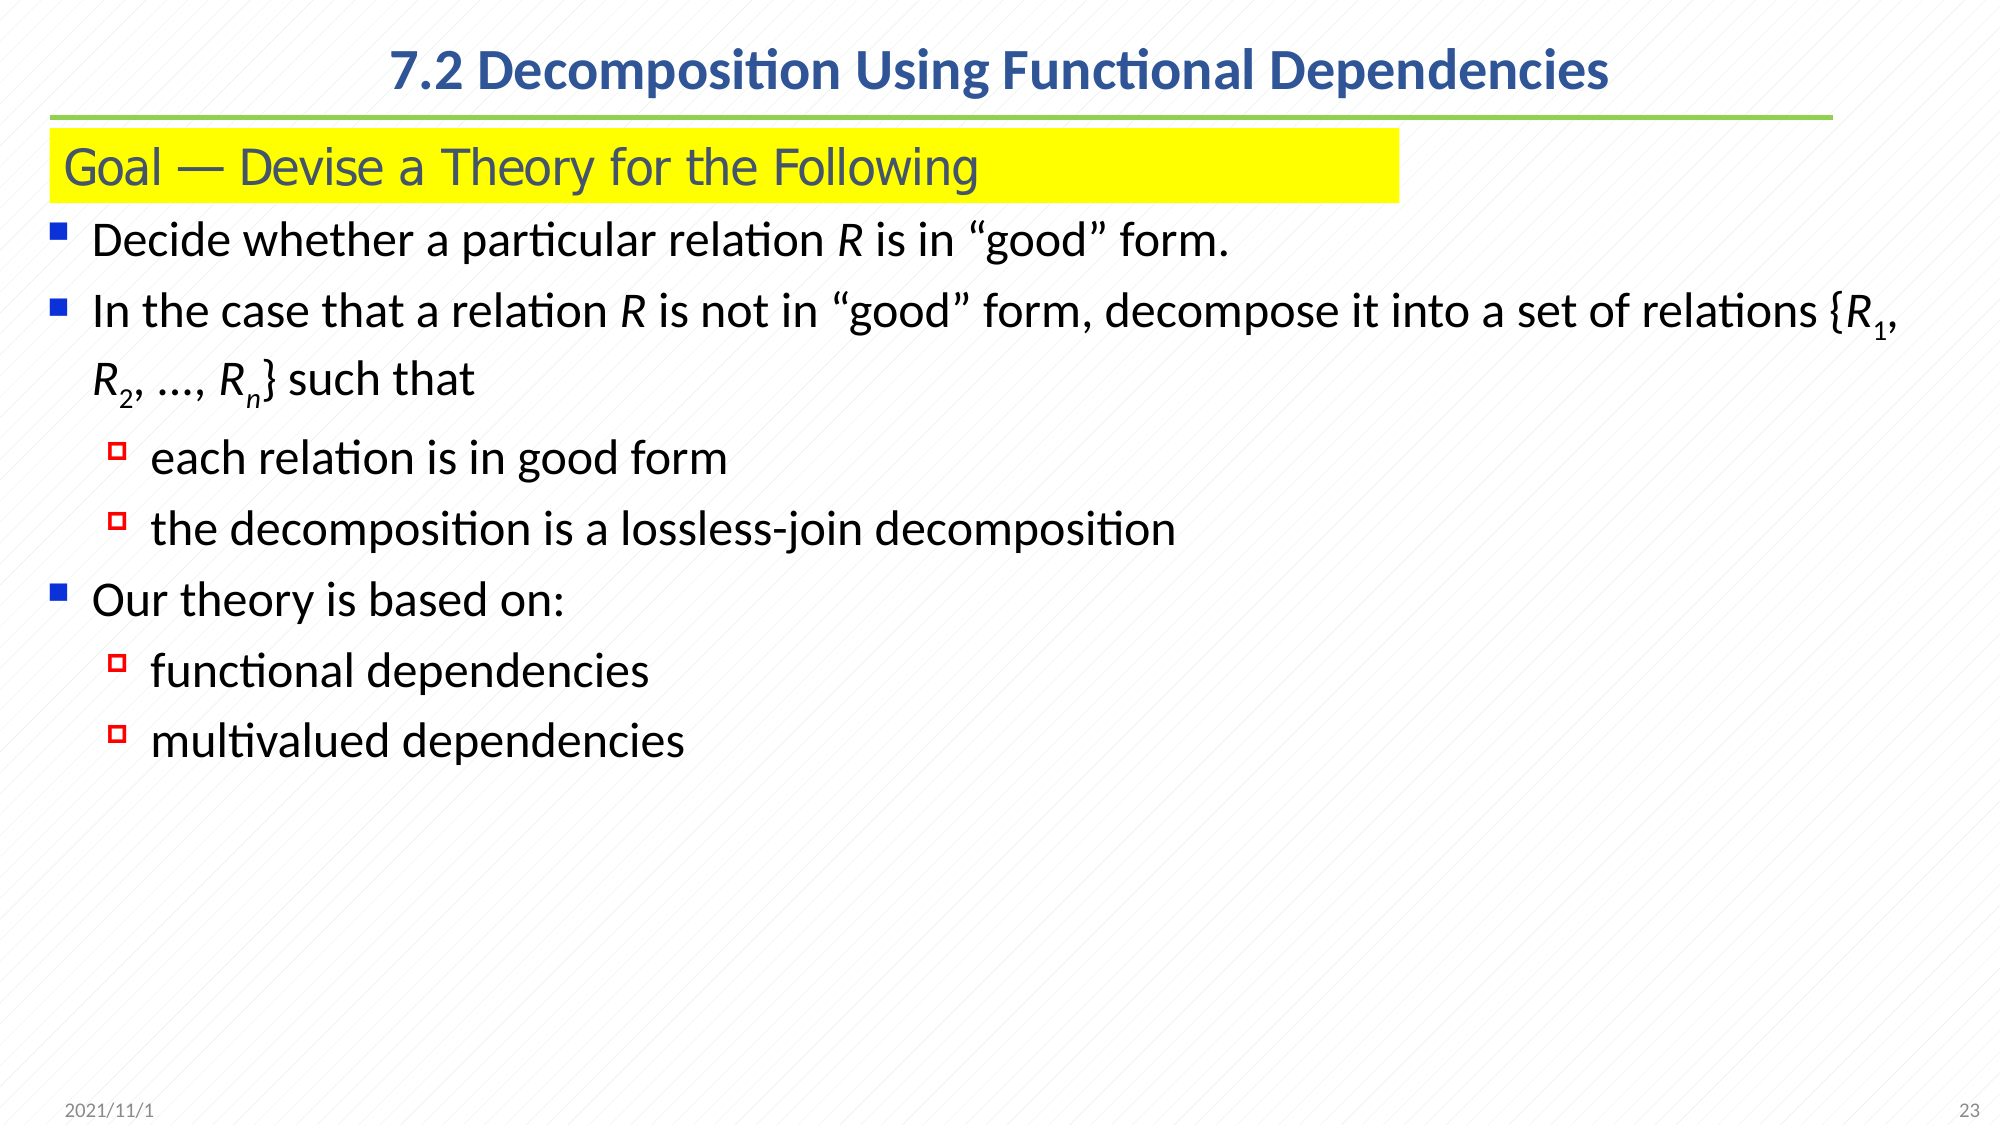

# 7.2 Decomposition Using Functional Dependencies

Decide whether a particular relation R is in “good” form.
In the case that a relation R is not in “good” form, decompose it into a set of relations {R1, R2, ..., Rn} such that
each relation is in good form
the decomposition is a lossless-join decomposition
Our theory is based on:
functional dependencies
multivalued dependencies

Goal — Devise a Theory for the Following
23
2021/11/1